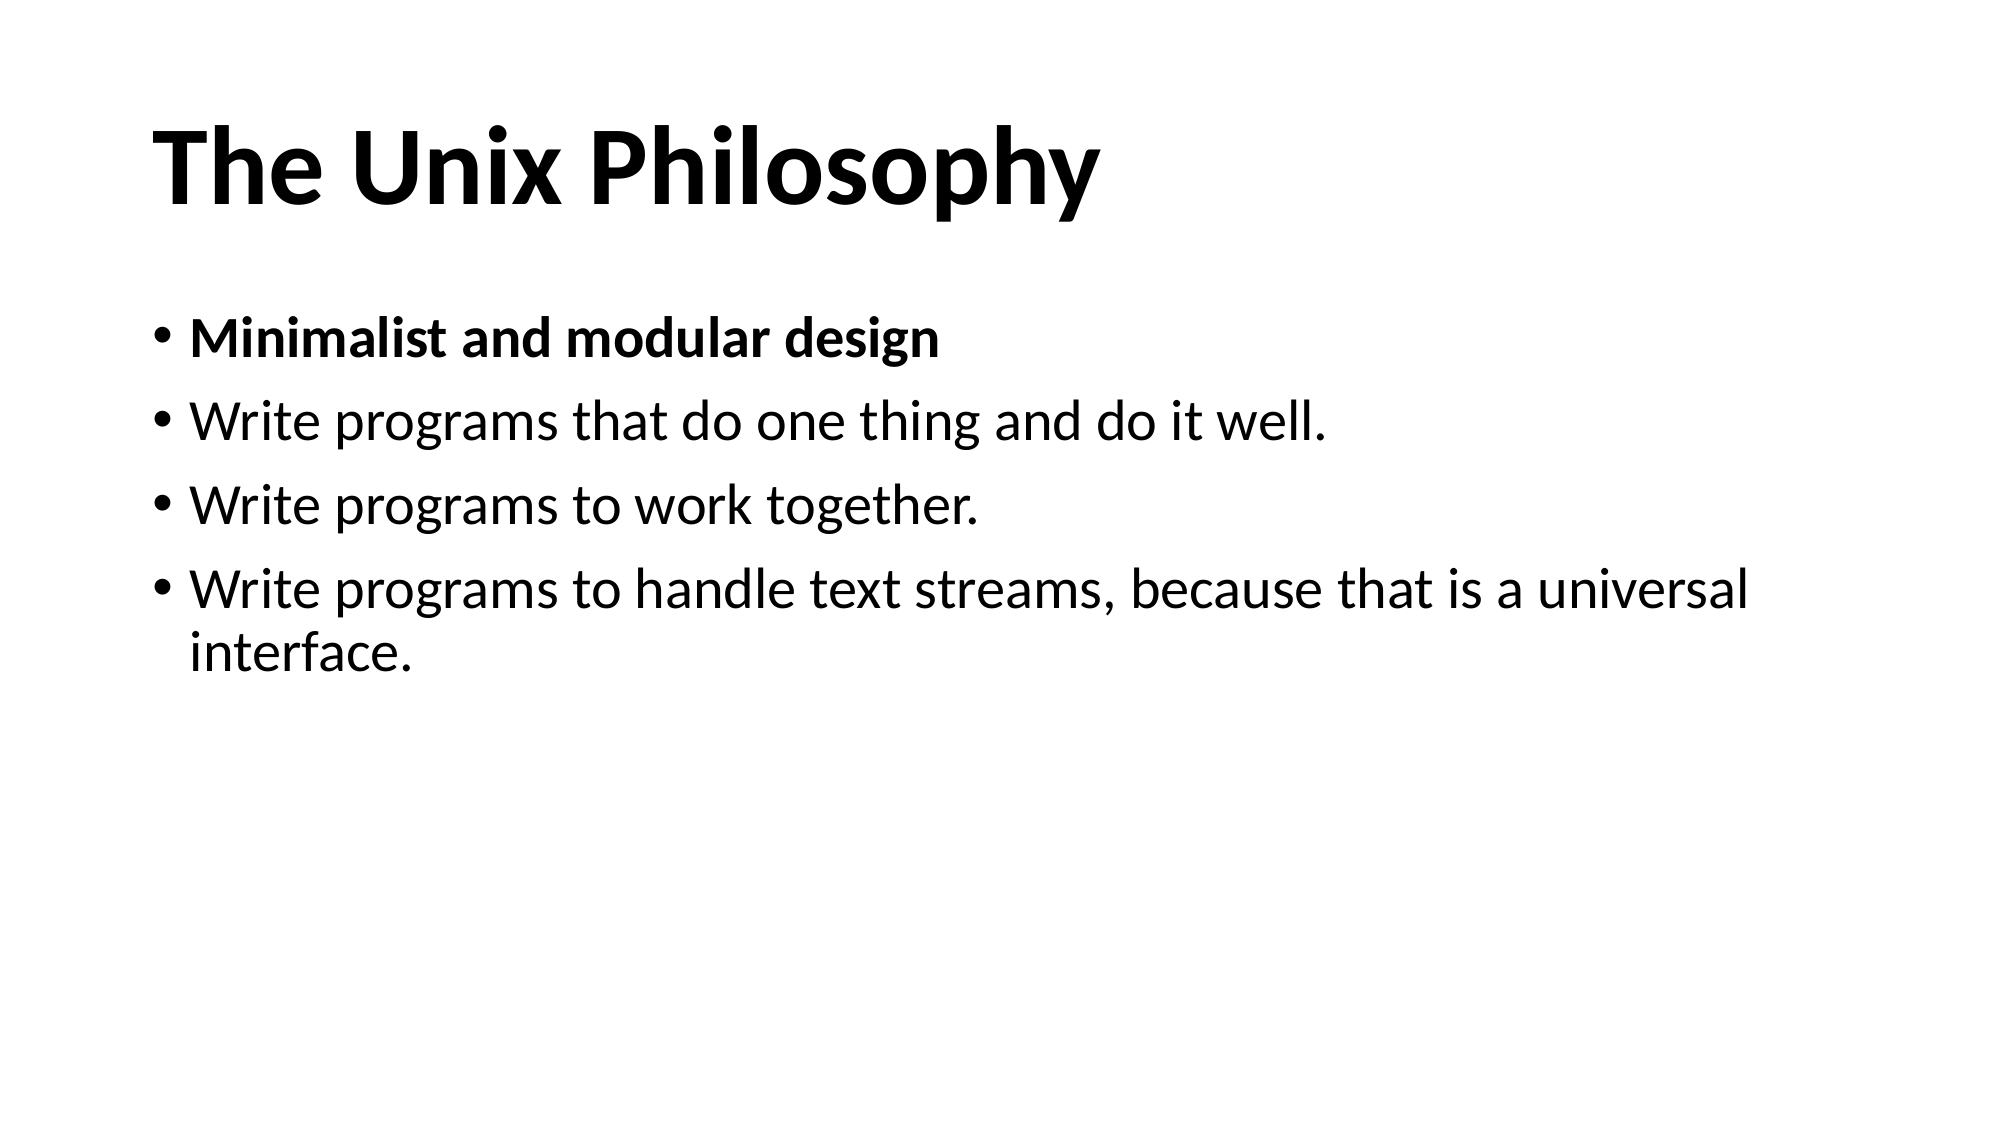

# The Unix Philosophy
Minimalist and modular design
Write programs that do one thing and do it well.
Write programs to work together.
Write programs to handle text streams, because that is a universal interface.